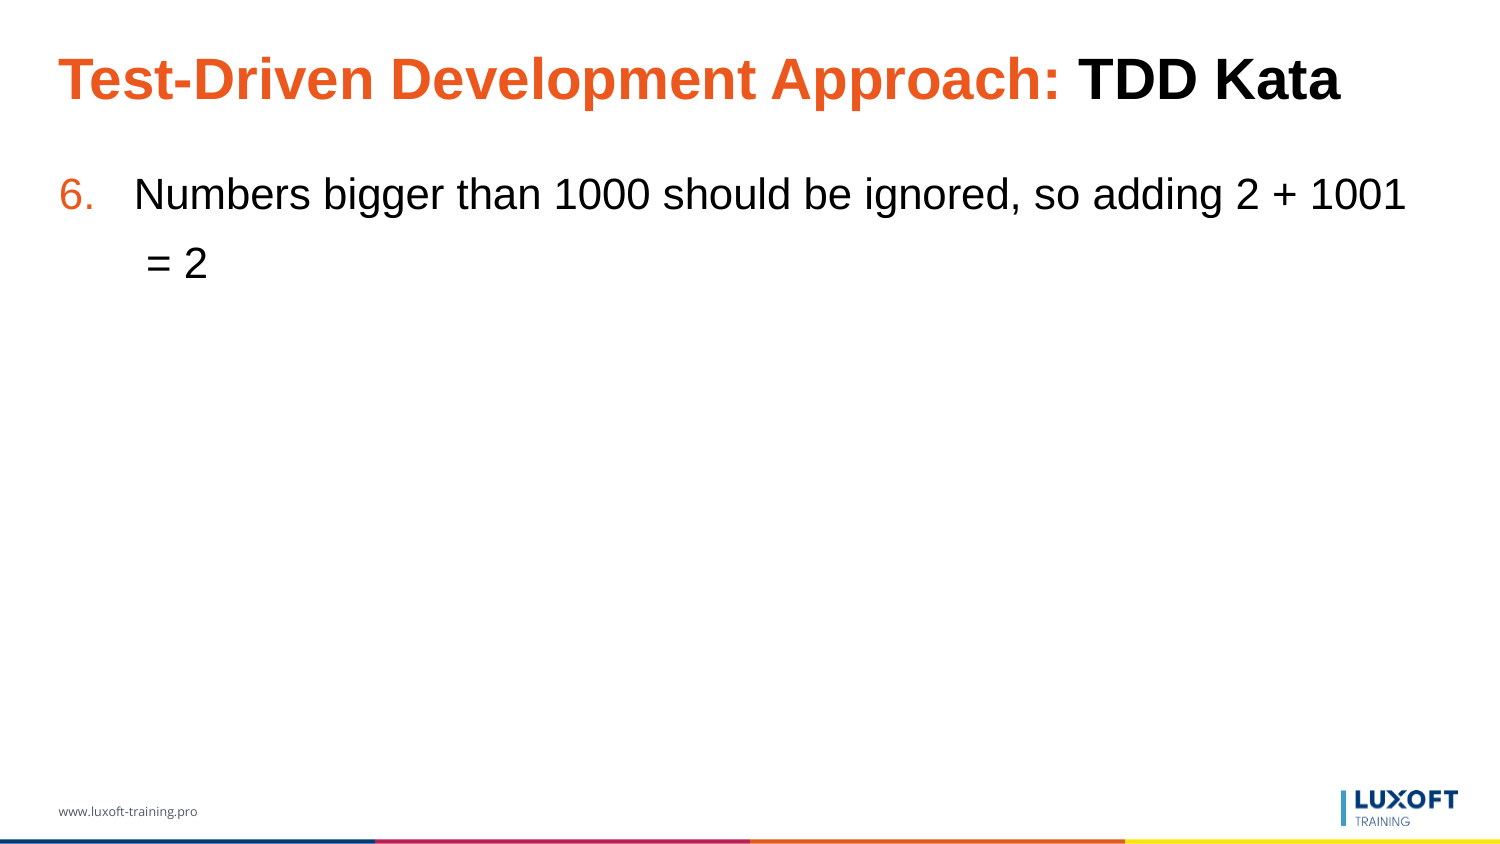

# Test-Driven Development Approach: TDD Kata
Numbers bigger than 1000 should be ignored, so adding 2 + 1001  = 2